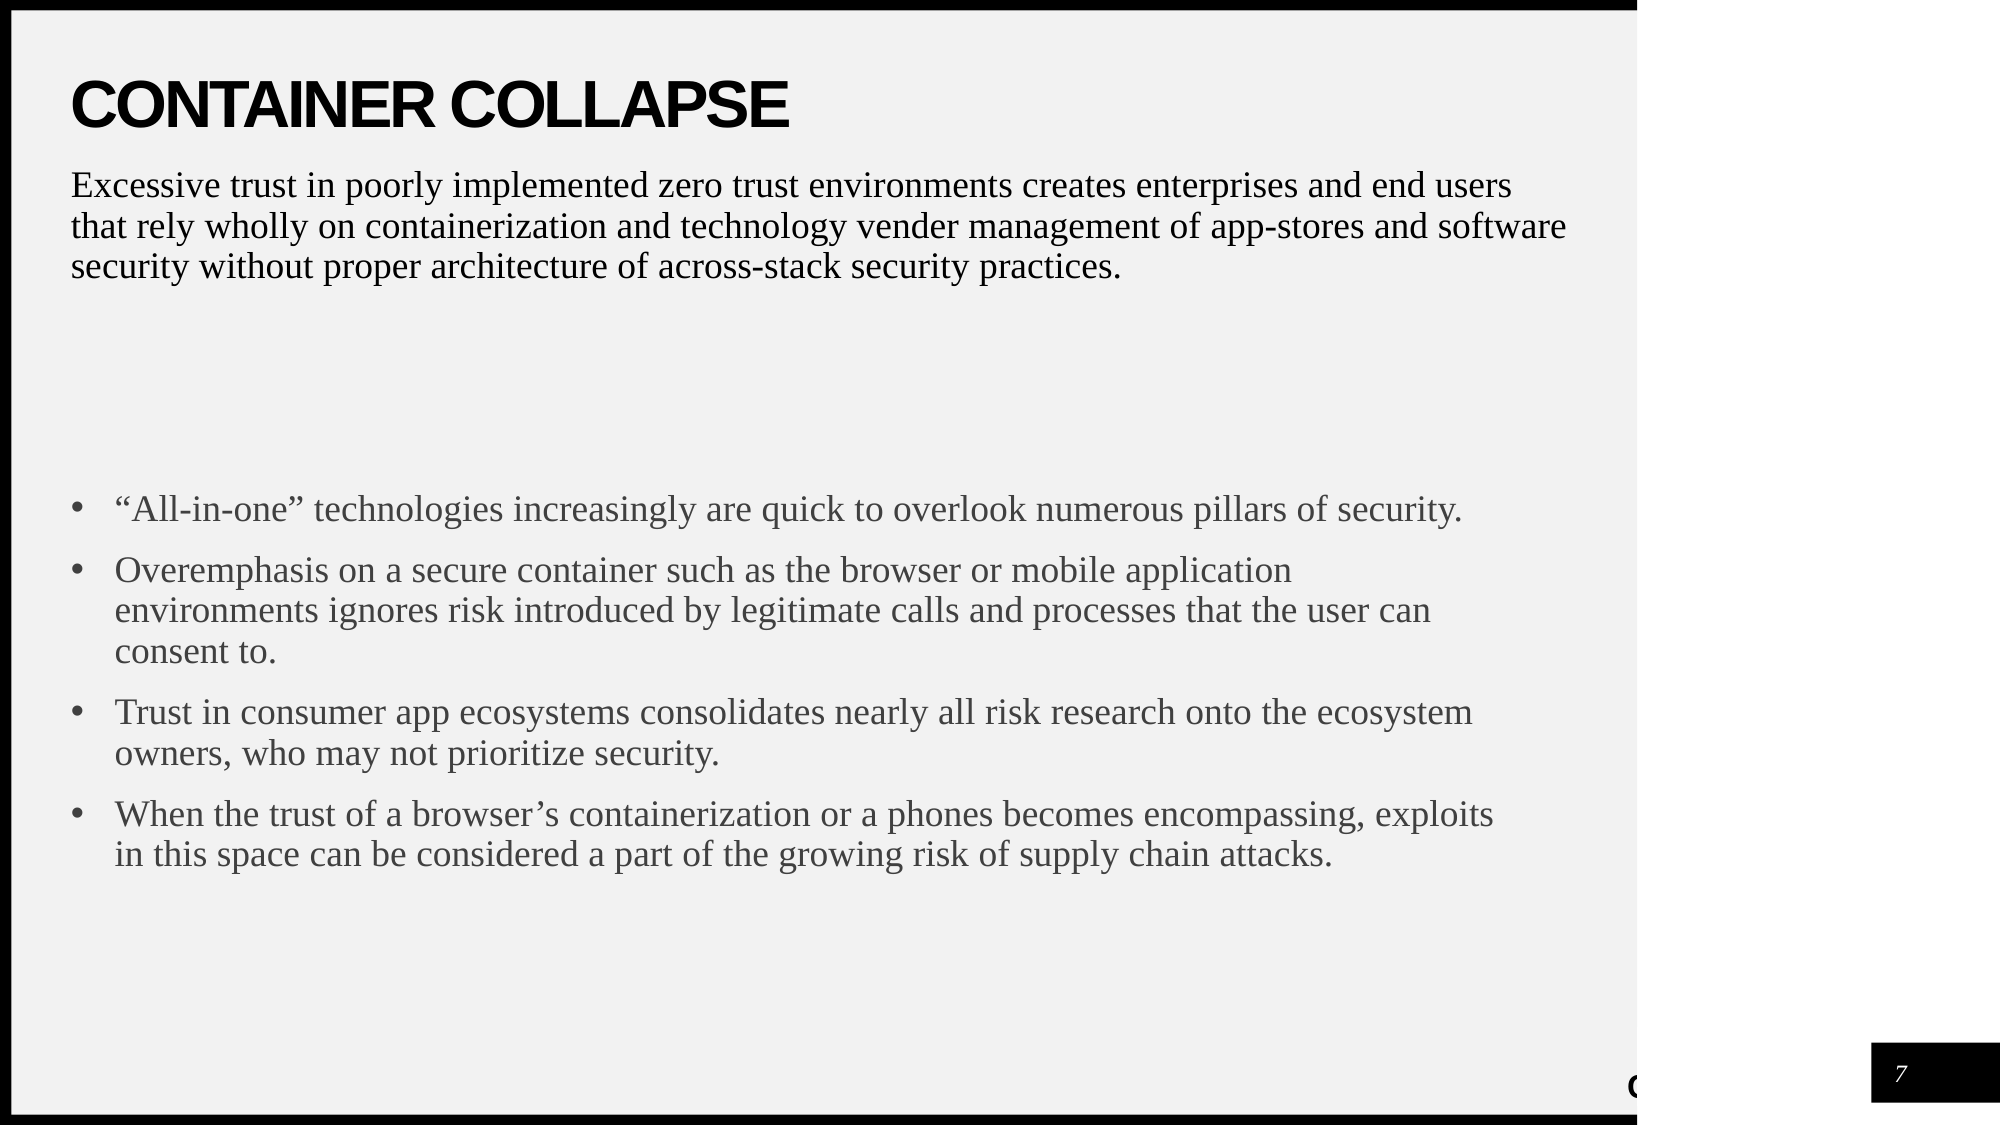

# Container collapse
Excessive trust in poorly implemented zero trust environments creates enterprises and end users that rely wholly on containerization and technology vender management of app-stores and software security without proper architecture of across-stack security practices.
“All-in-one” technologies increasingly are quick to overlook numerous pillars of security.
Overemphasis on a secure container such as the browser or mobile application environments ignores risk introduced by legitimate calls and processes that the user can consent to.
Trust in consumer app ecosystems consolidates nearly all risk research onto the ecosystem owners, who may not prioritize security.
When the trust of a browser’s containerization or a phones becomes encompassing, exploits in this space can be considered a part of the growing risk of supply chain attacks.

7